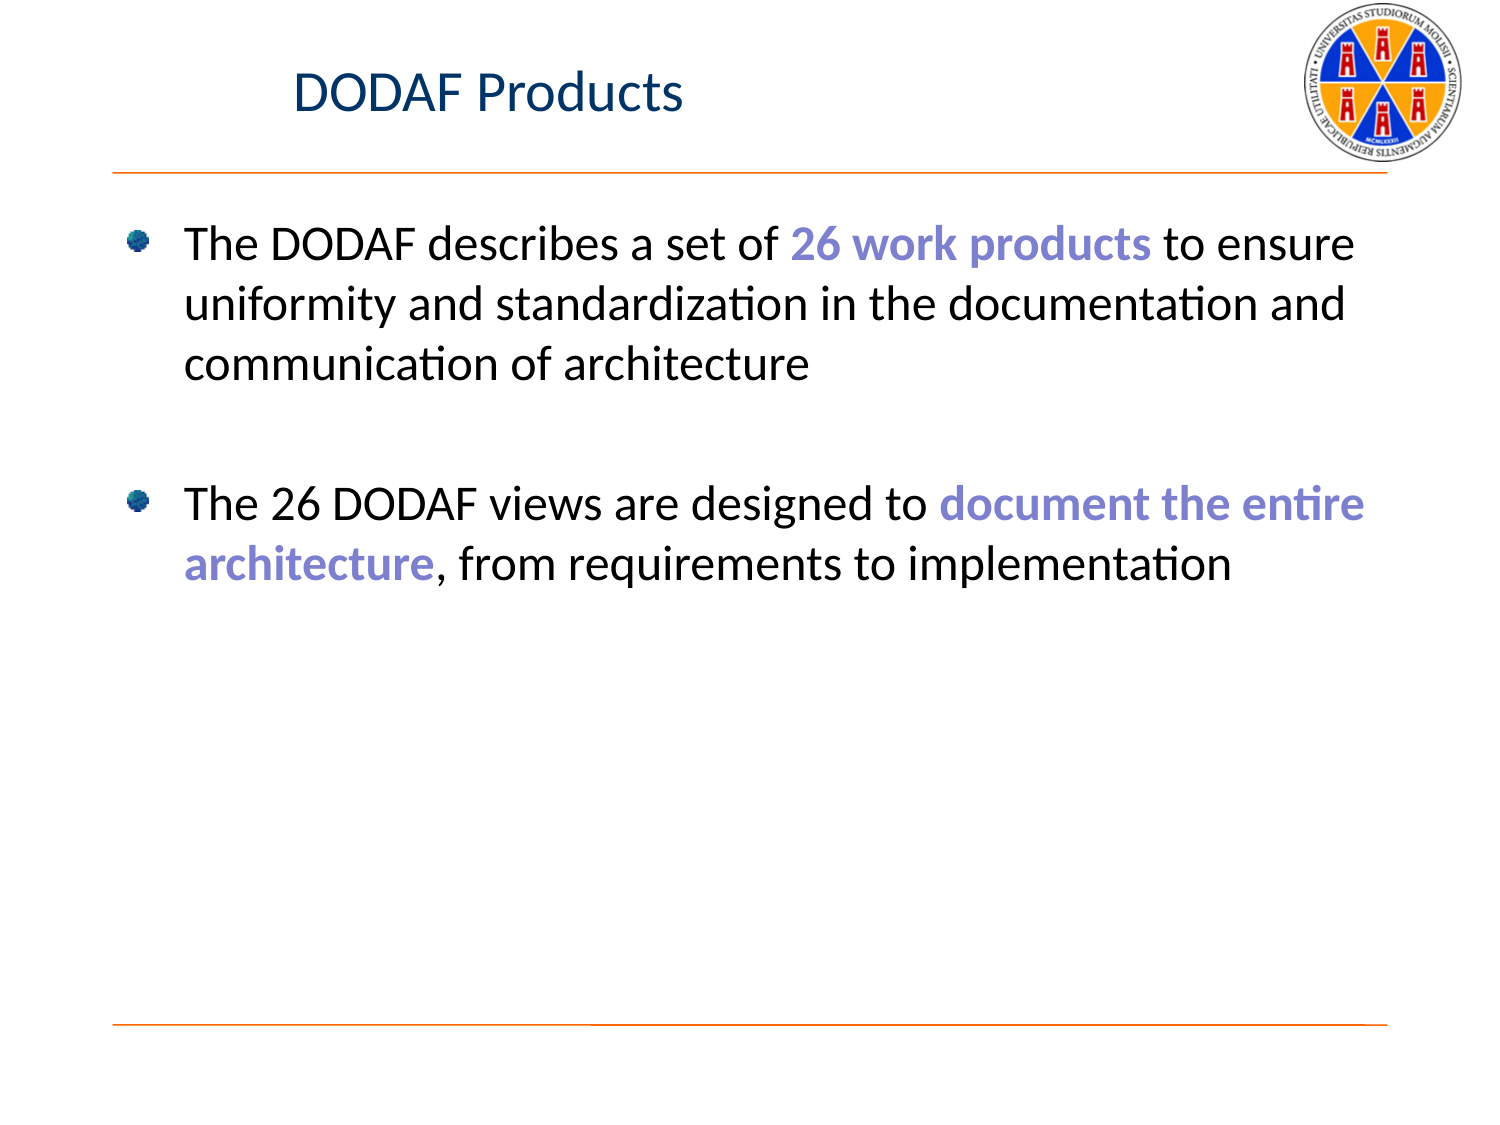

# DODAF Products
The DODAF describes a set of 26 work products to ensure uniformity and standardization in the documentation and communication of architecture

The 26 DODAF views are designed to document the entire architecture, from requirements to implementation